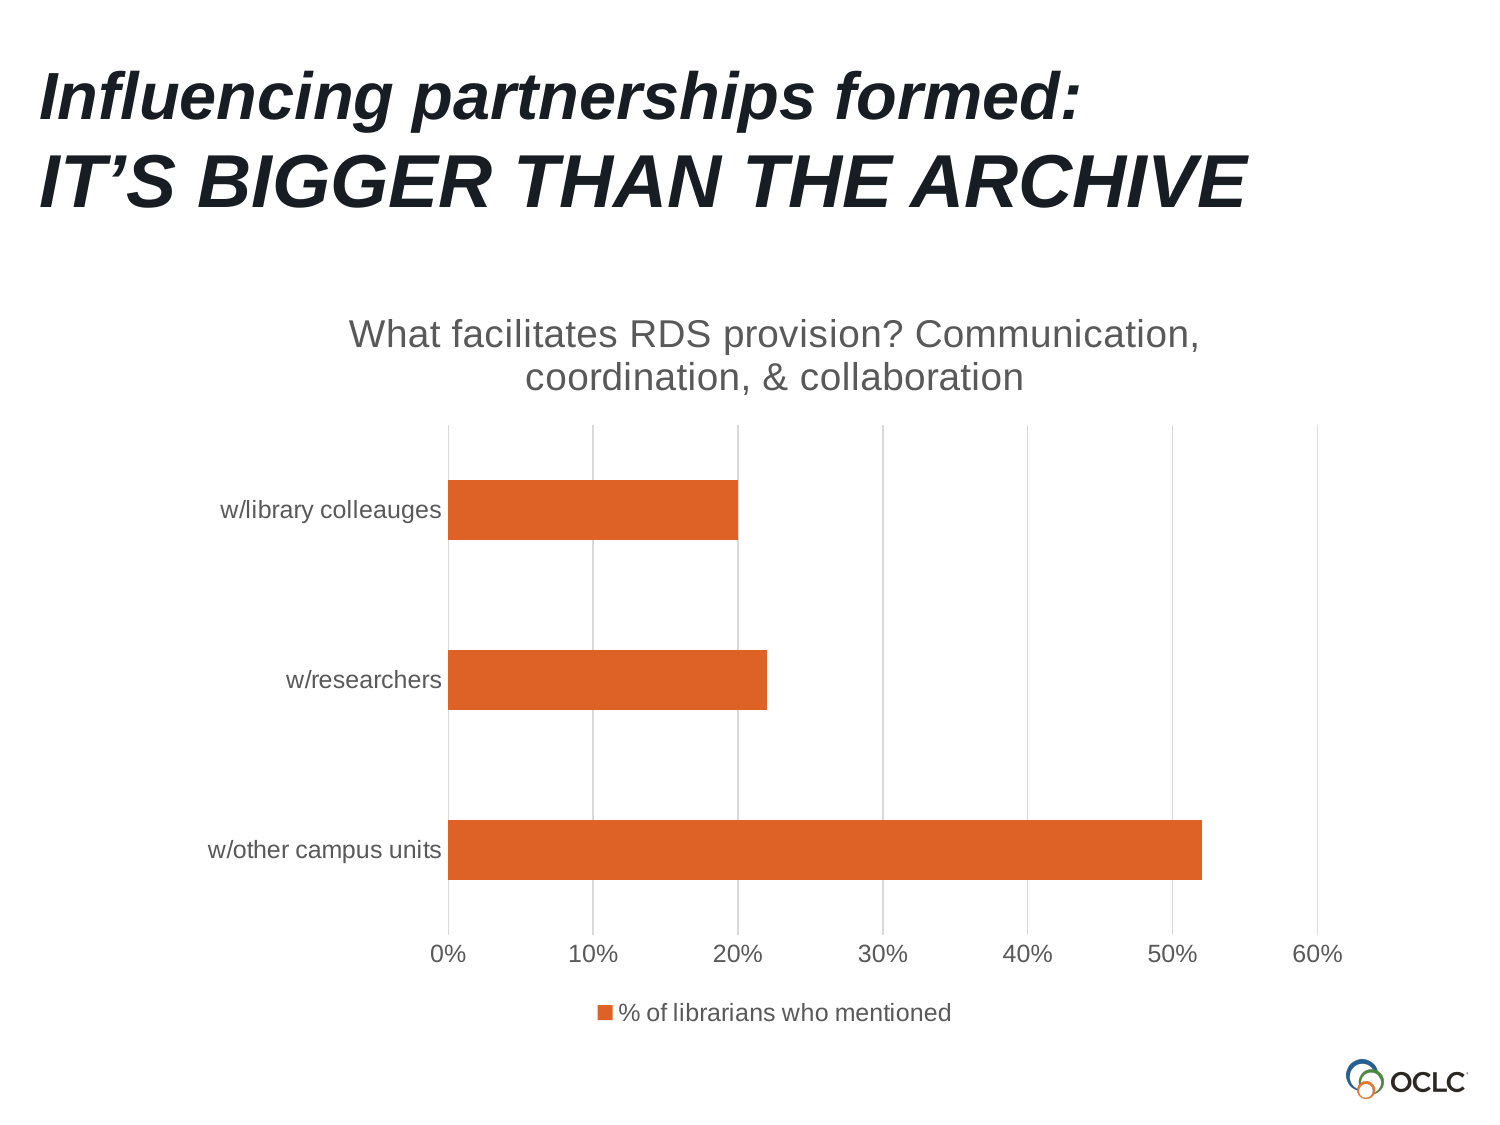

Influencing partnerships formed:
IT’S BIGGER THAN THE ARCHIVE

### Chart: What facilitates RDS provision? Communication, coordination, & collaboration

| Category | % of librarians who mentioned |
|---|---|
| w/other campus units | 0.52 |
| w/researchers | 0.22 |
| w/library colleauges | 0.2 |